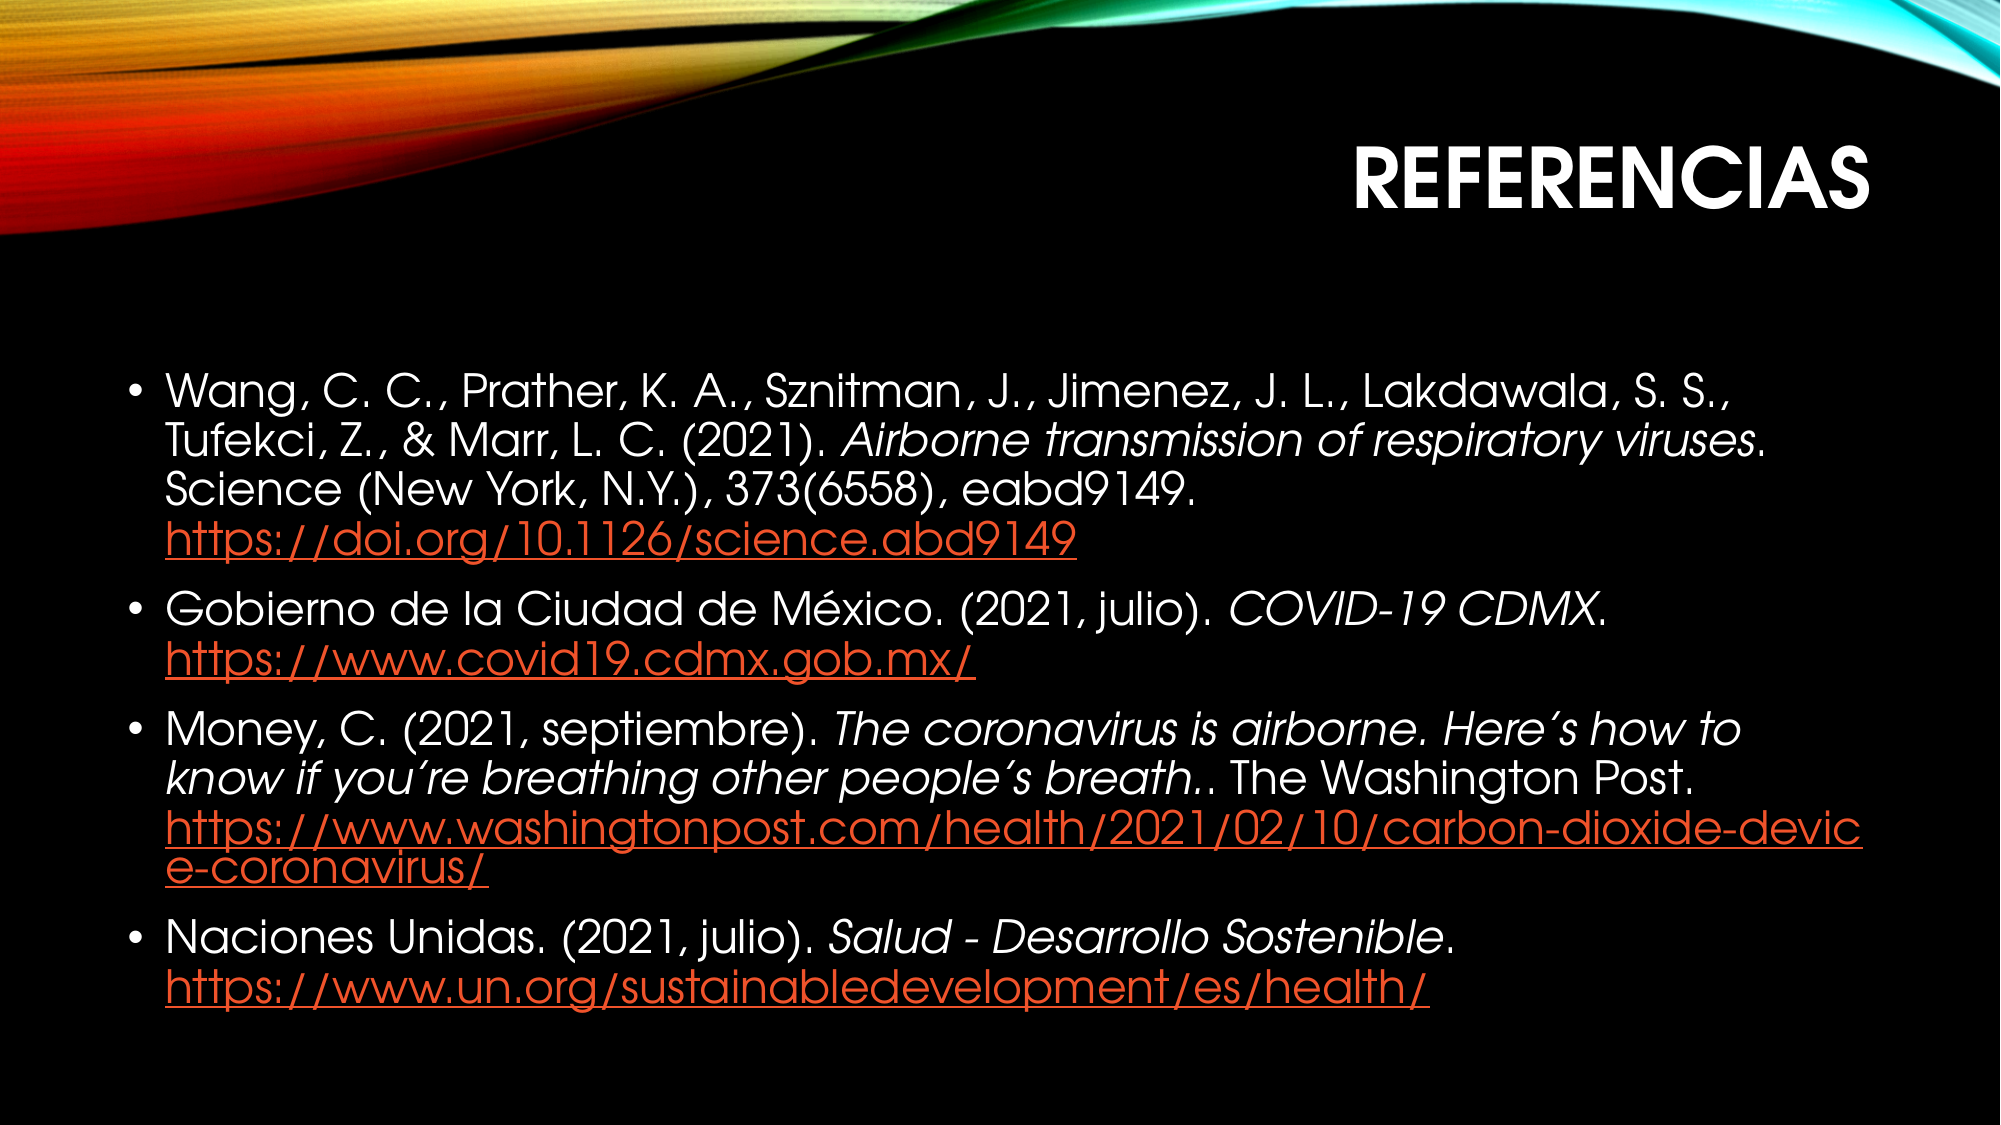

# Referencias
Wang, C. C., Prather, K. A., Sznitman, J., Jimenez, J. L., Lakdawala, S. S., Tufekci, Z., & Marr, L. C. (2021). Airborne transmission of respiratory viruses. Science (New York, N.Y.), 373(6558), eabd9149. https://doi.org/10.1126/science.abd9149
Gobierno de la Ciudad de México. (2021, julio). COVID-19 CDMX. https://www.covid19.cdmx.gob.mx/
Money, C. (2021, septiembre). The coronavirus is airborne. Here’s how to know if you’re breathing other people’s breath.. The Washington Post. https://www.washingtonpost.com/health/2021/02/10/carbon-dioxide-device-coronavirus/
Naciones Unidas. (2021, julio). Salud - Desarrollo Sostenible. https://www.un.org/sustainabledevelopment/es/health/